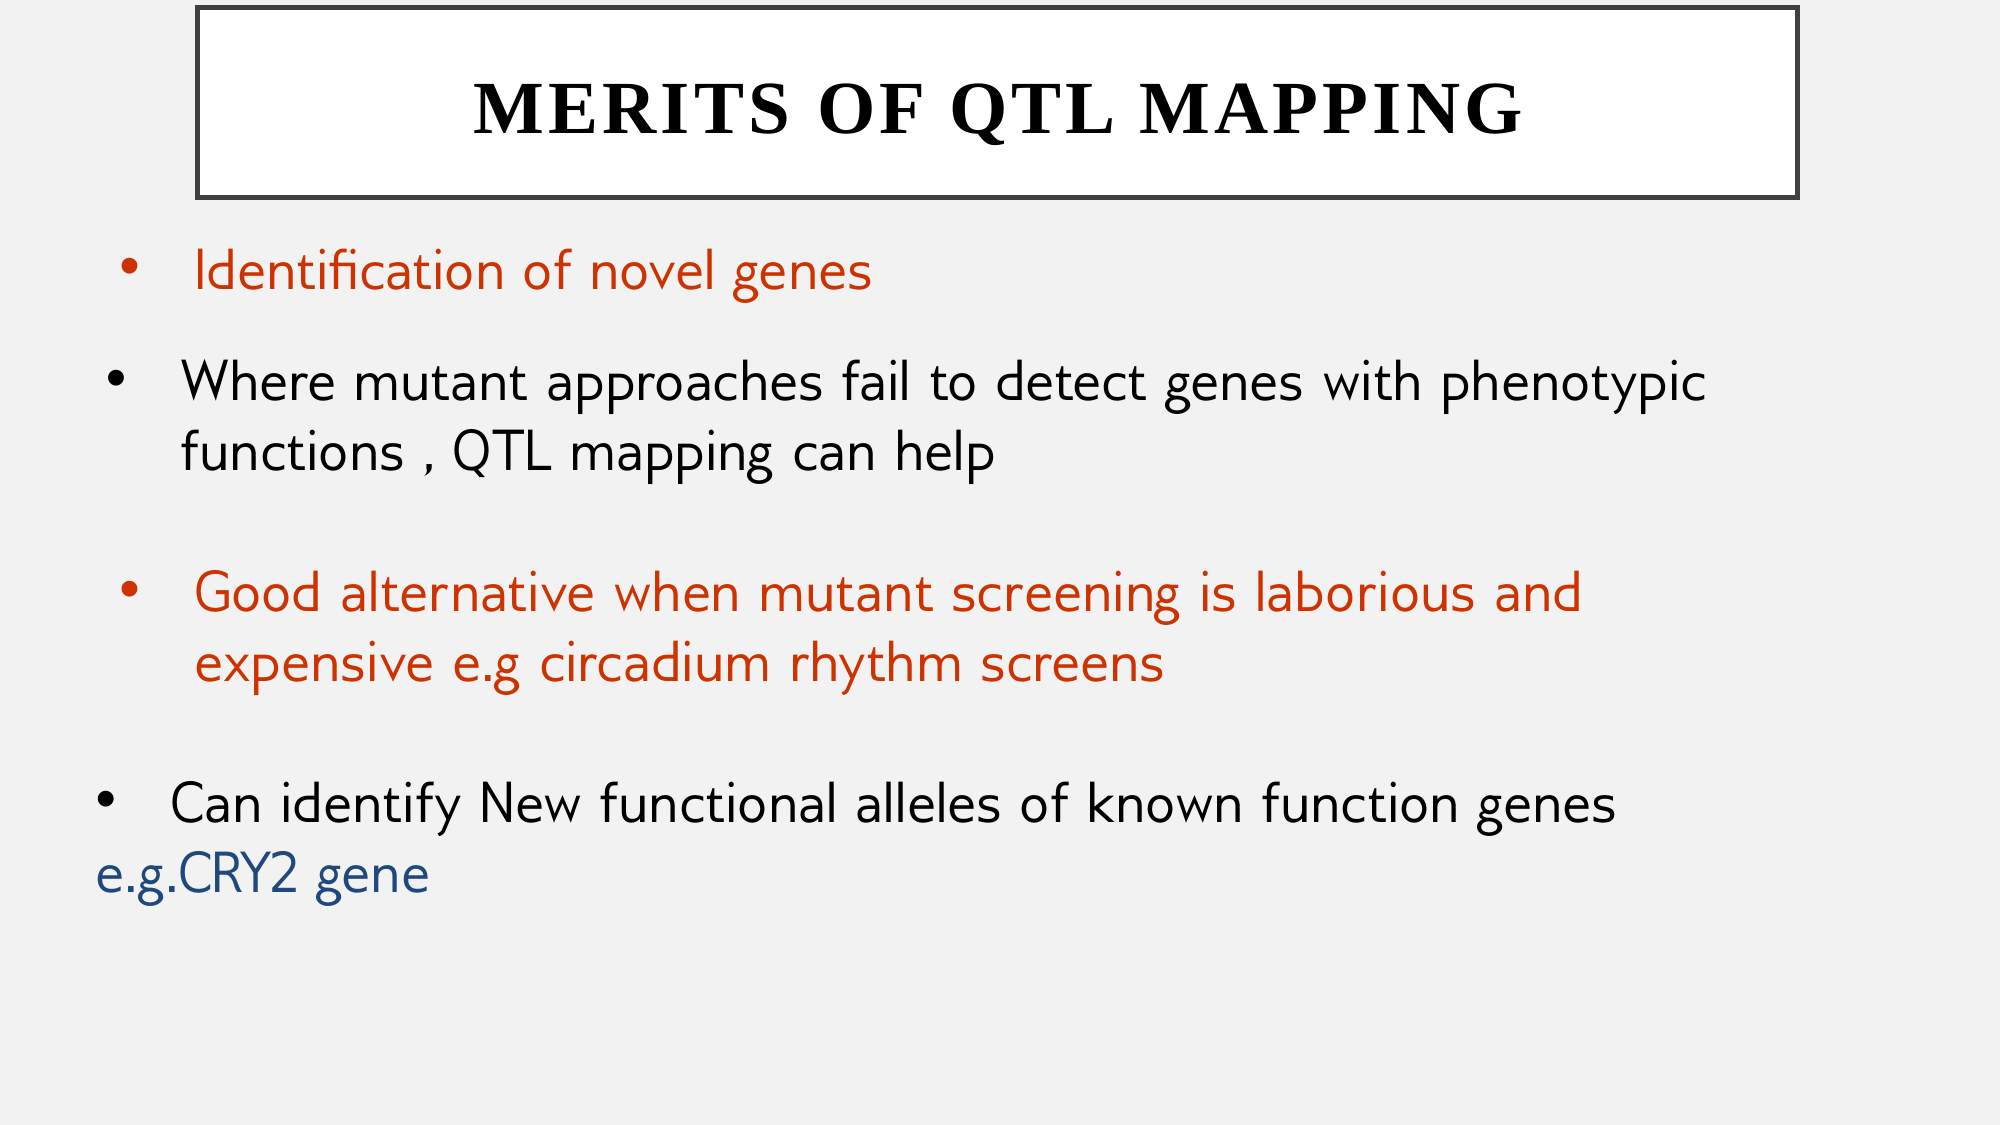

# Merits of QTL Mapping
Identification of novel genes
Where mutant approaches fail to detect genes with phenotypic functions , QTL mapping can help

Good alternative when mutant screening is laborious and expensive e.g circadium rhythm screens

Can identify New functional alleles of known function genes
e.g.CRY2 gene